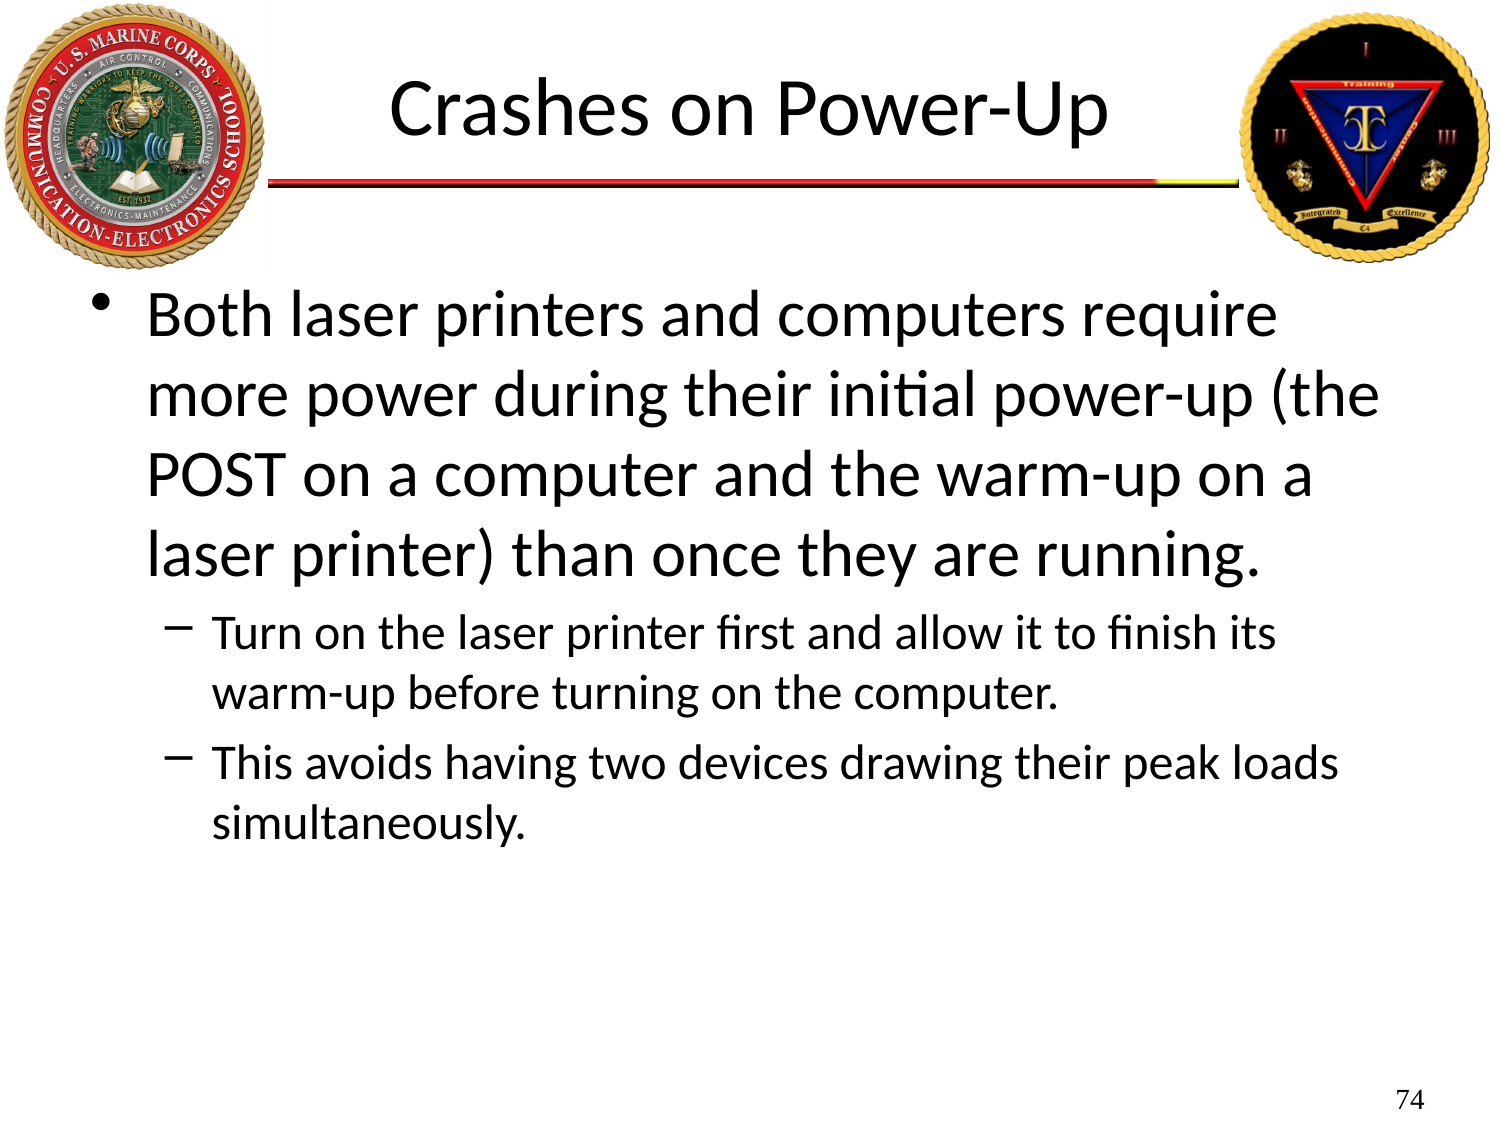

# Crashes on Power-Up
Both laser printers and computers require more power during their initial power-up (the POST on a computer and the warm-up on a laser printer) than once they are running.
Turn on the laser printer first and allow it to finish its warm-up before turning on the computer.
This avoids having two devices drawing their peak loads simultaneously.